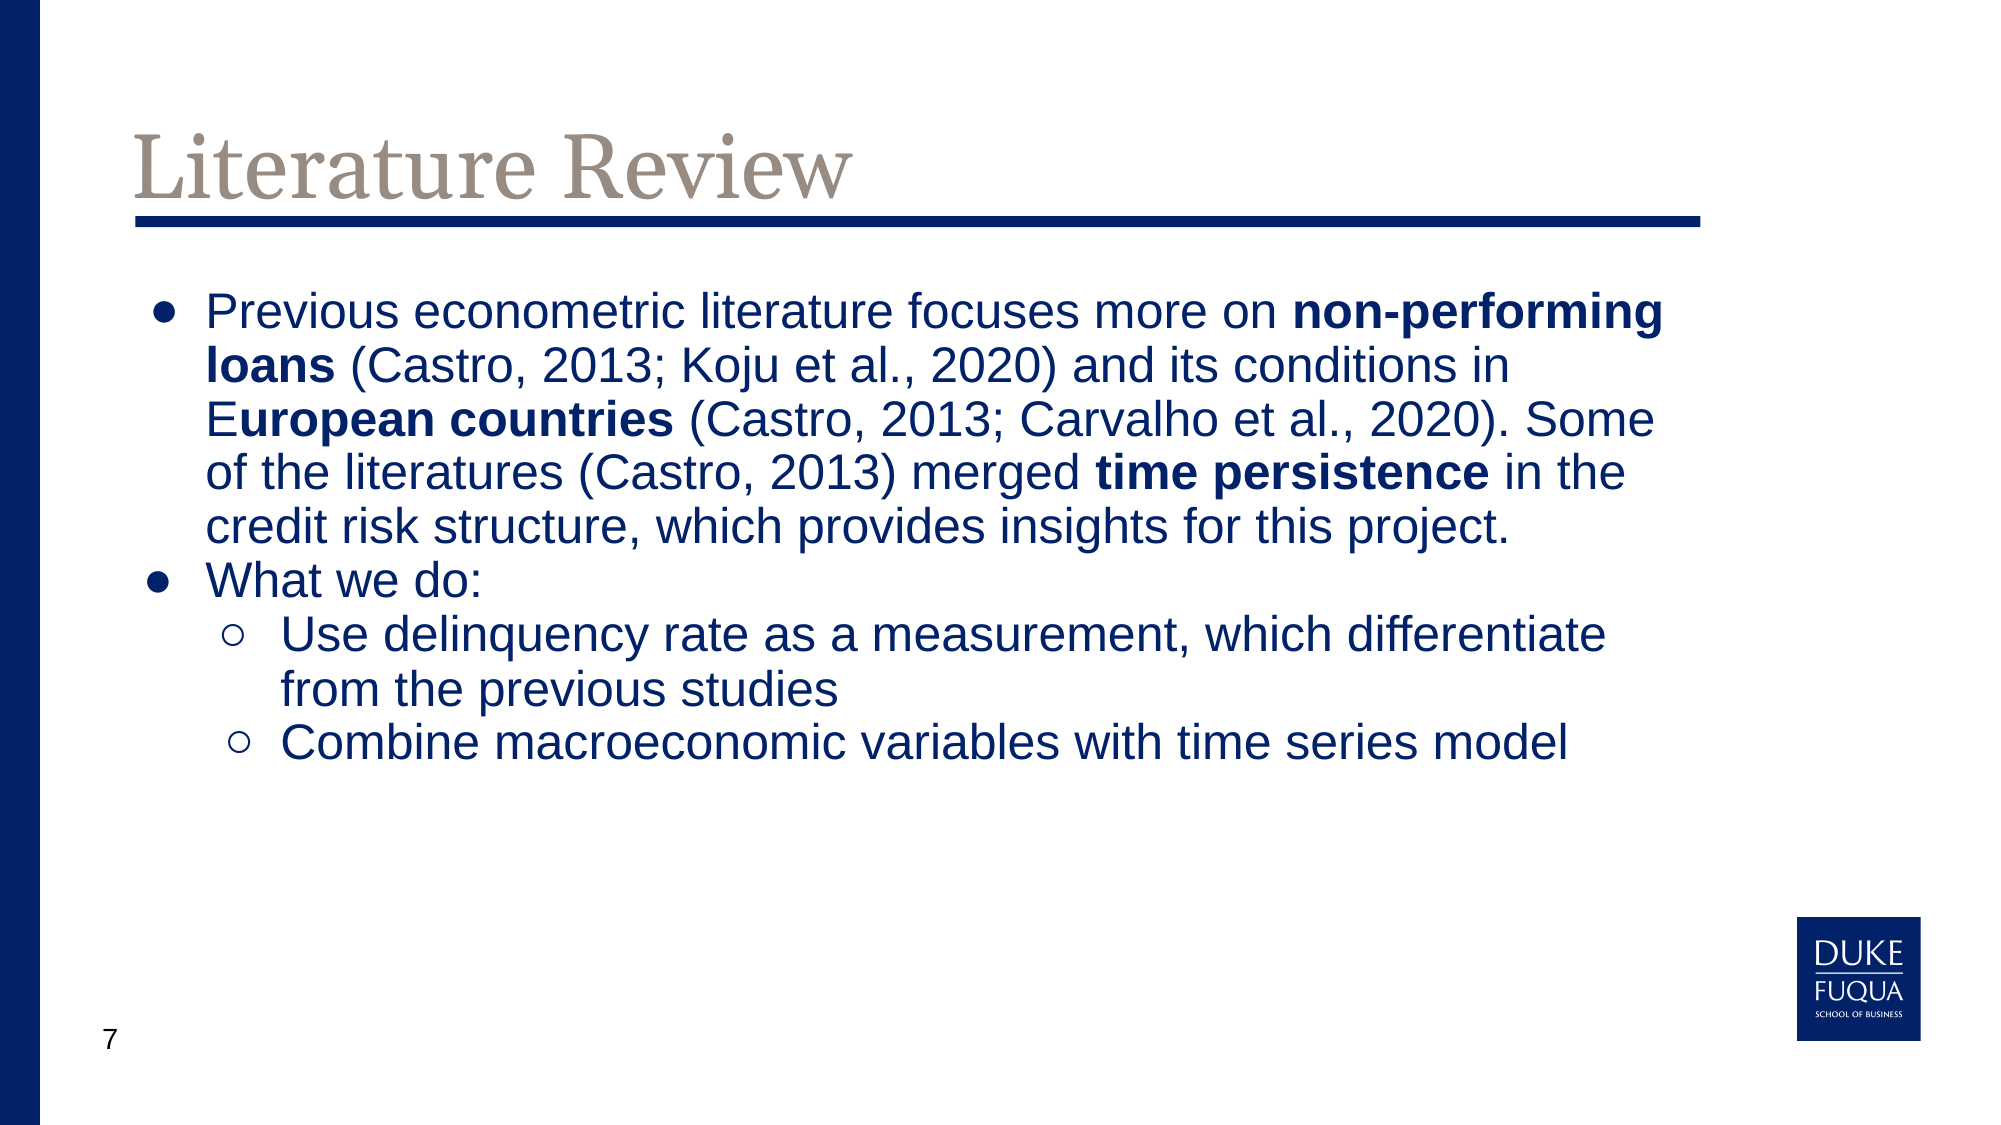

# Literature Review
Previous econometric literature focuses more on non-performing loans (Castro, 2013; Koju et al., 2020) and its conditions in European countries (Castro, 2013; Carvalho et al., 2020). Some of the literatures (Castro, 2013) merged time persistence in the credit risk structure, which provides insights for this project.
What we do:
Use delinquency rate as a measurement, which differentiate from the previous studies
Combine macroeconomic variables with time series model